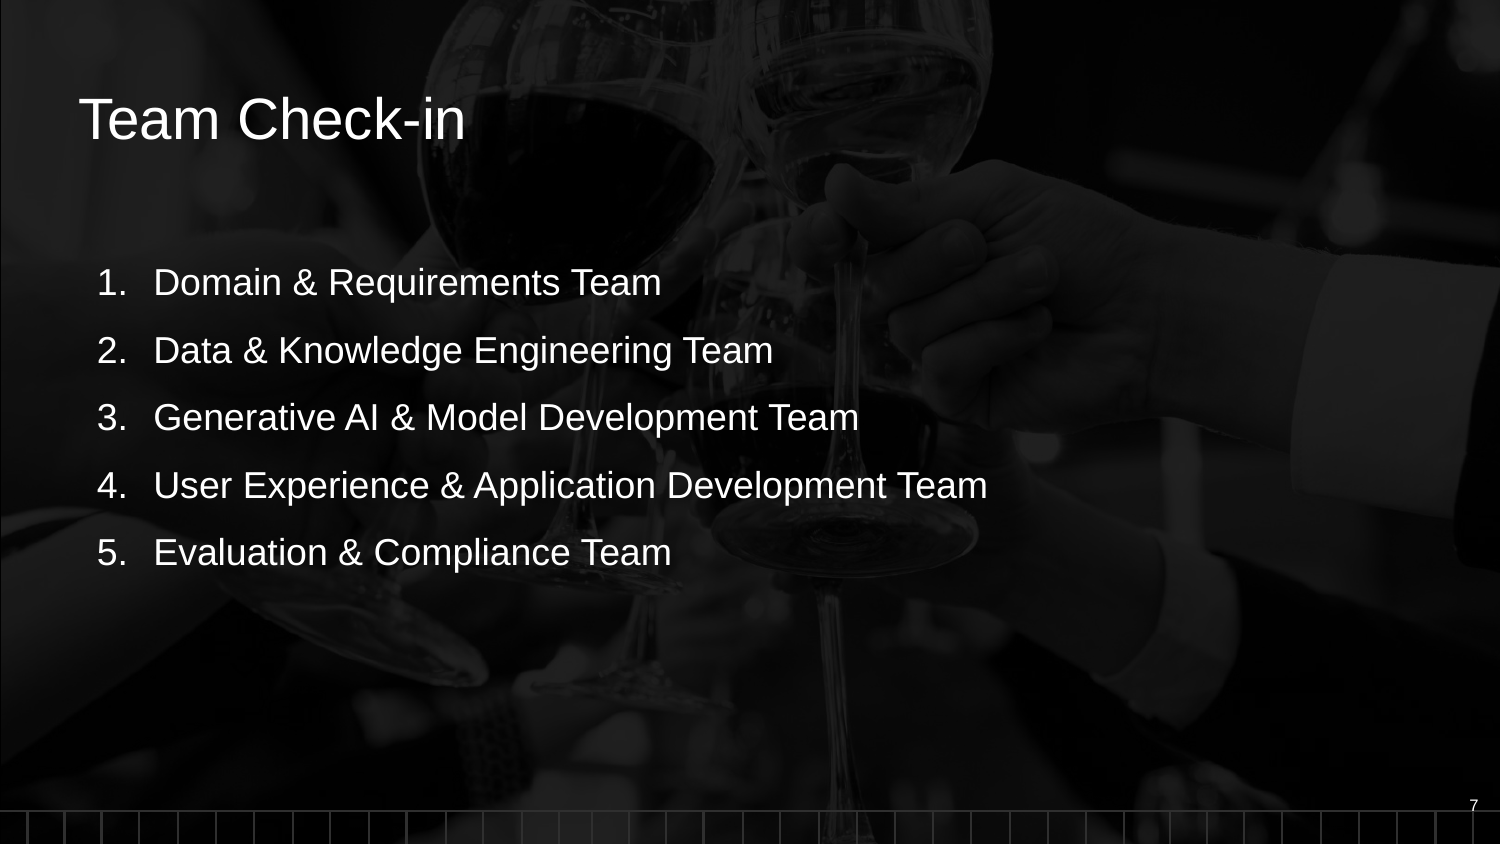

Team Check-in
Domain & Requirements Team
Data & Knowledge Engineering Team
Generative AI & Model Development Team
User Experience & Application Development Team
Evaluation & Compliance Team
7